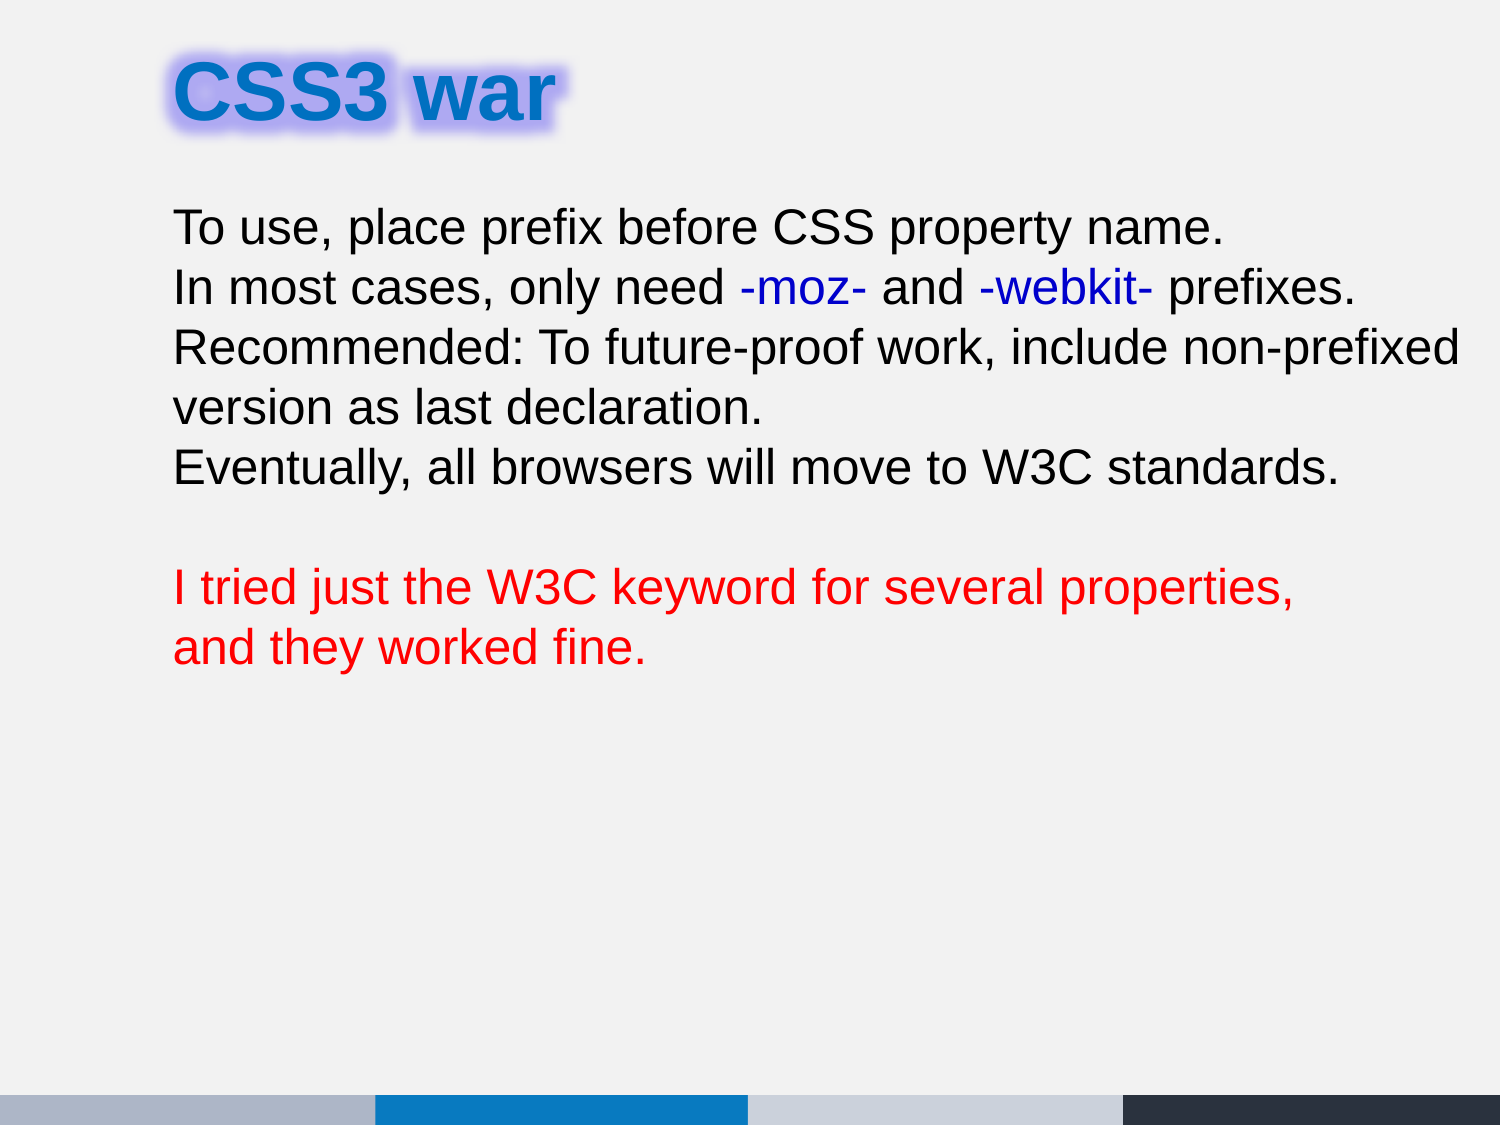

CSS3 war
To use, place prefix before CSS property name.
In most cases, only need -moz- and -webkit- prefixes.
Recommended: To future-proof work, include non-prefixed version as last declaration.
Eventually, all browsers will move to W3C standards.

I tried just the W3C keyword for several properties,
and they worked fine.